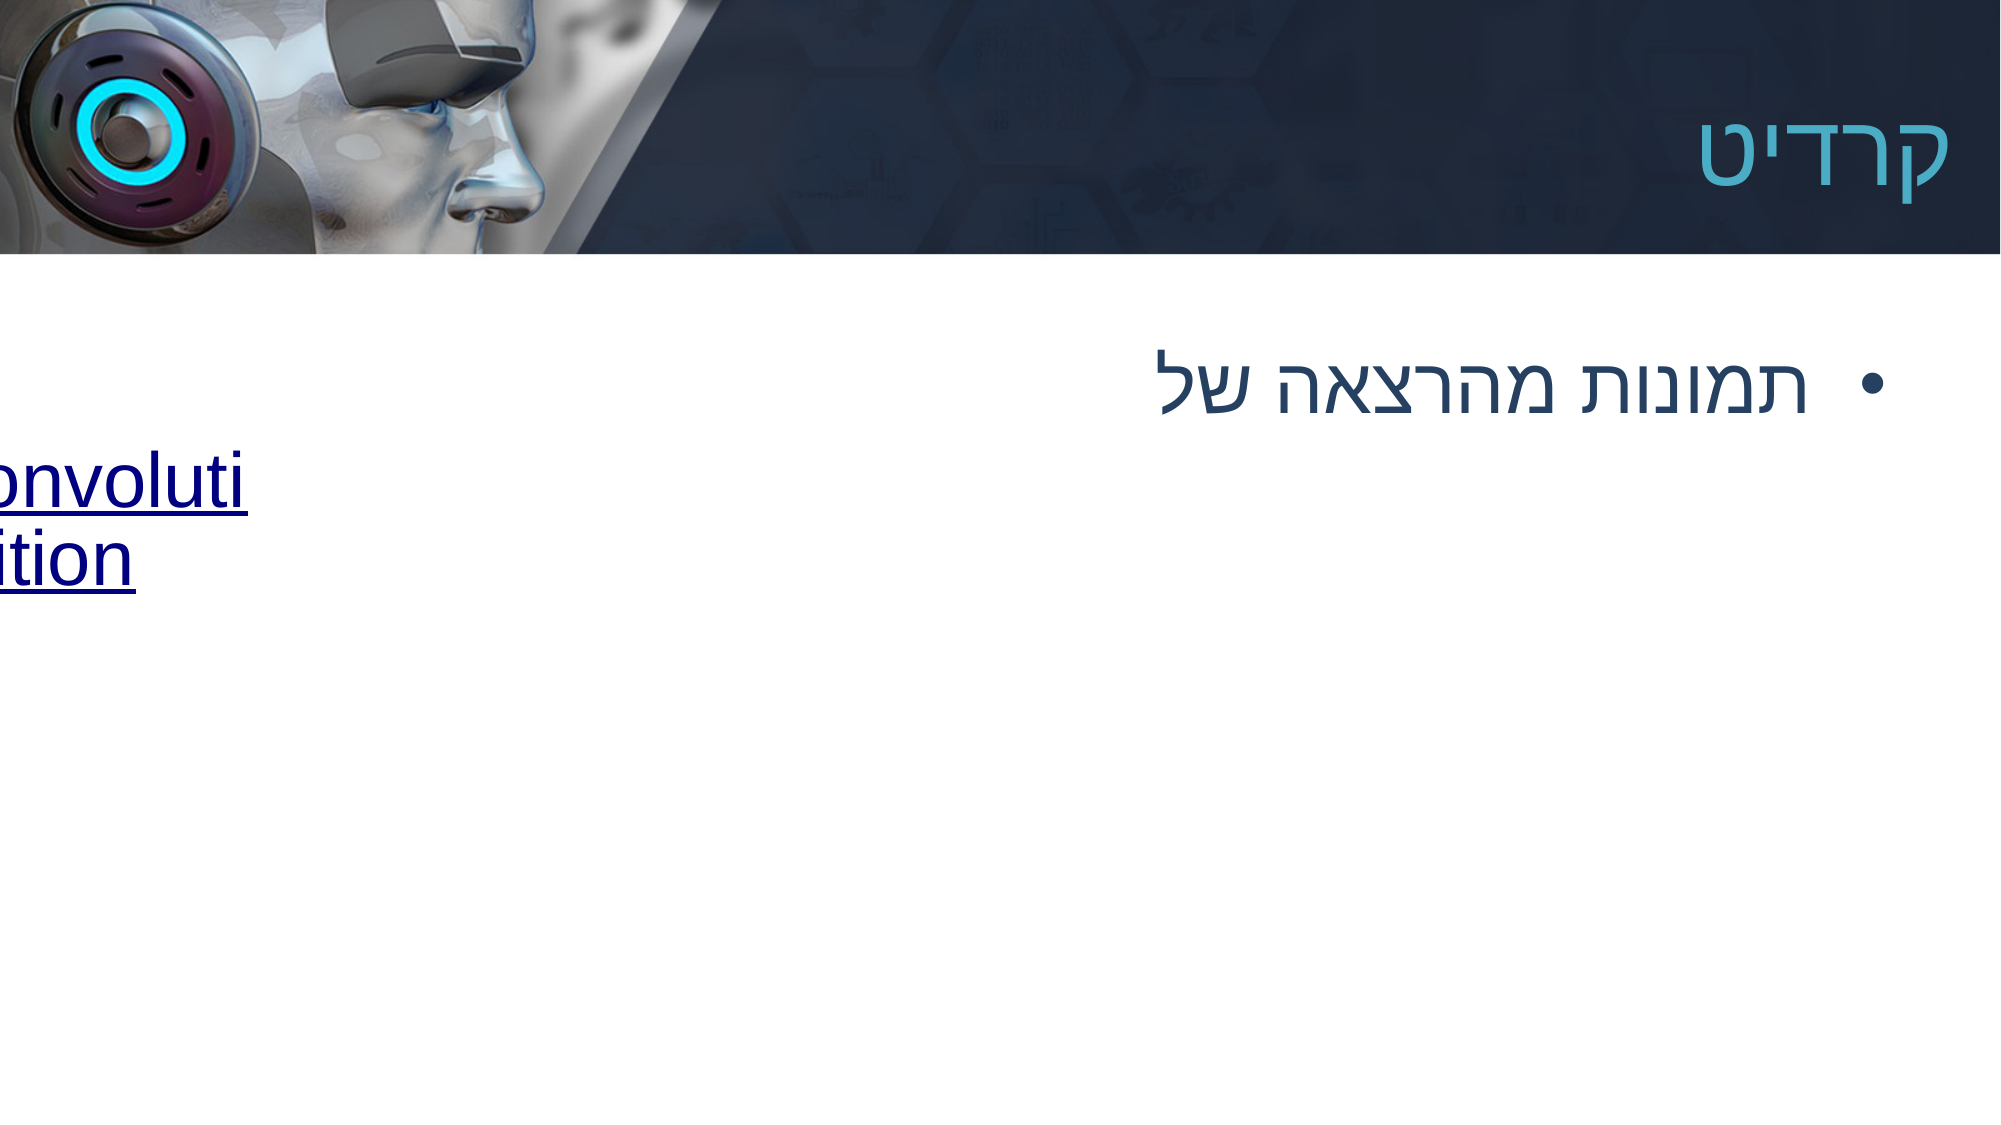

# קרדיט
תמונות מהרצאה של Luis Serrano : A friendly introduction to Convolutional Neural Networks and Image Recognition